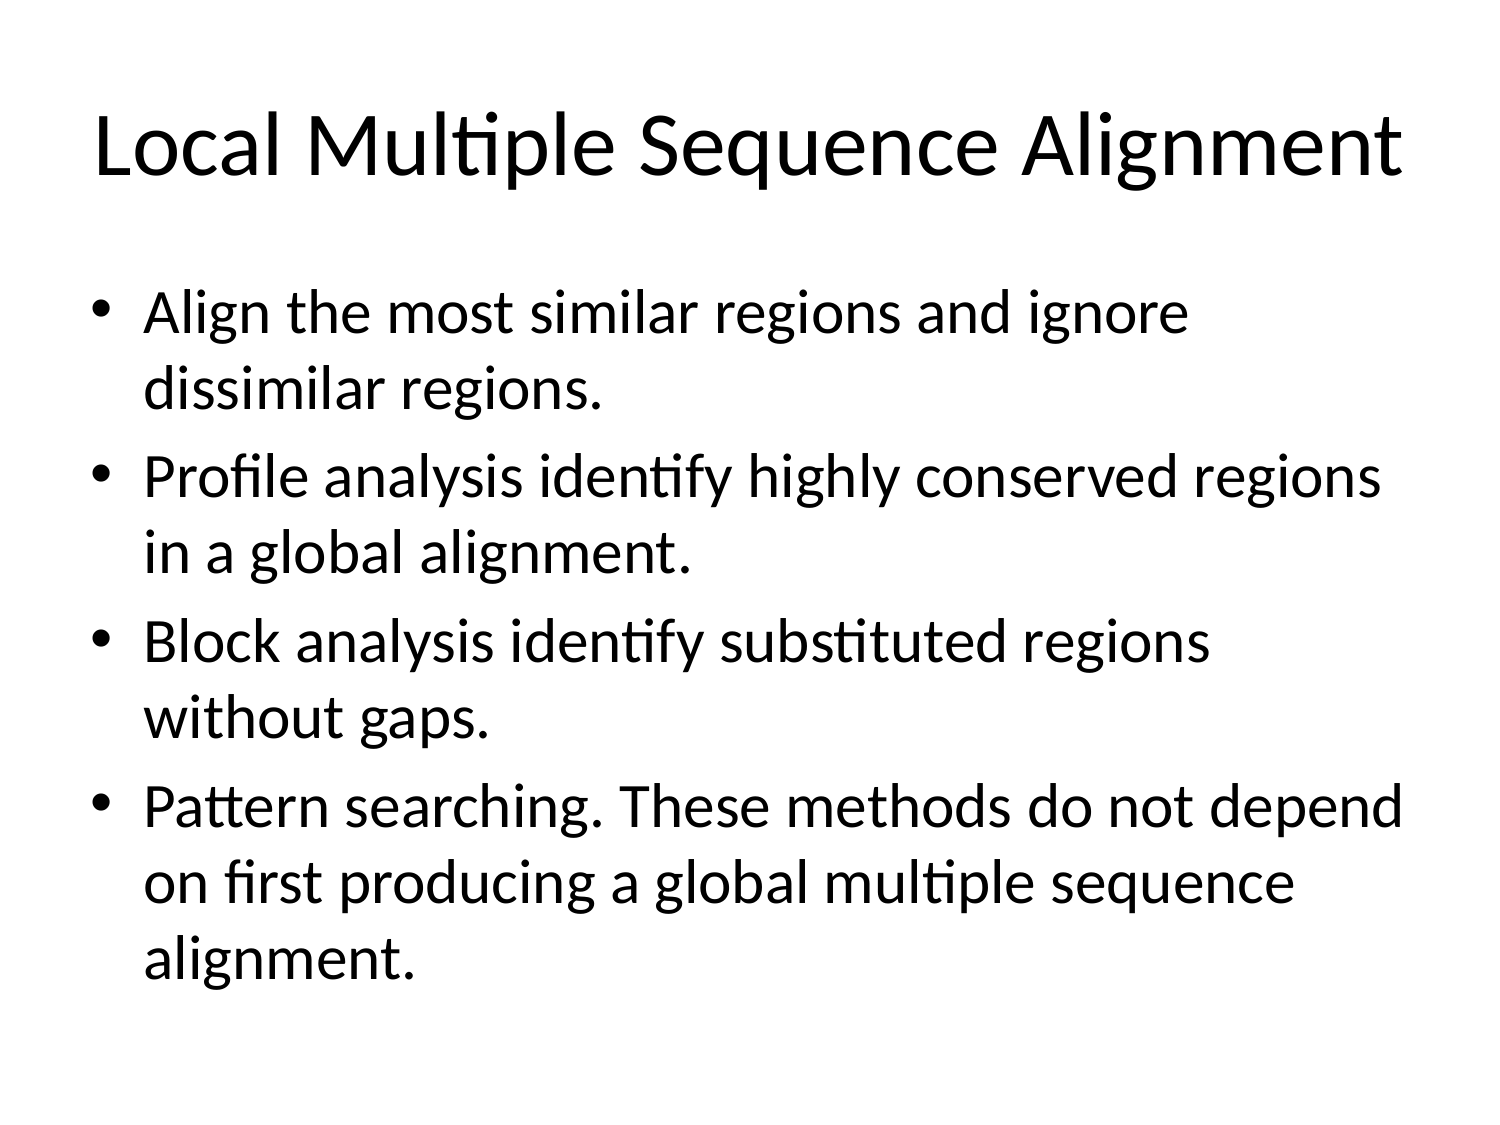

# Local Multiple Sequence Alignment
Align the most similar regions and ignore dissimilar regions.
Profile analysis identify highly conserved regions in a global alignment.
Block analysis identify substituted regions without gaps.
Pattern searching. These methods do not depend on first producing a global multiple sequence alignment.